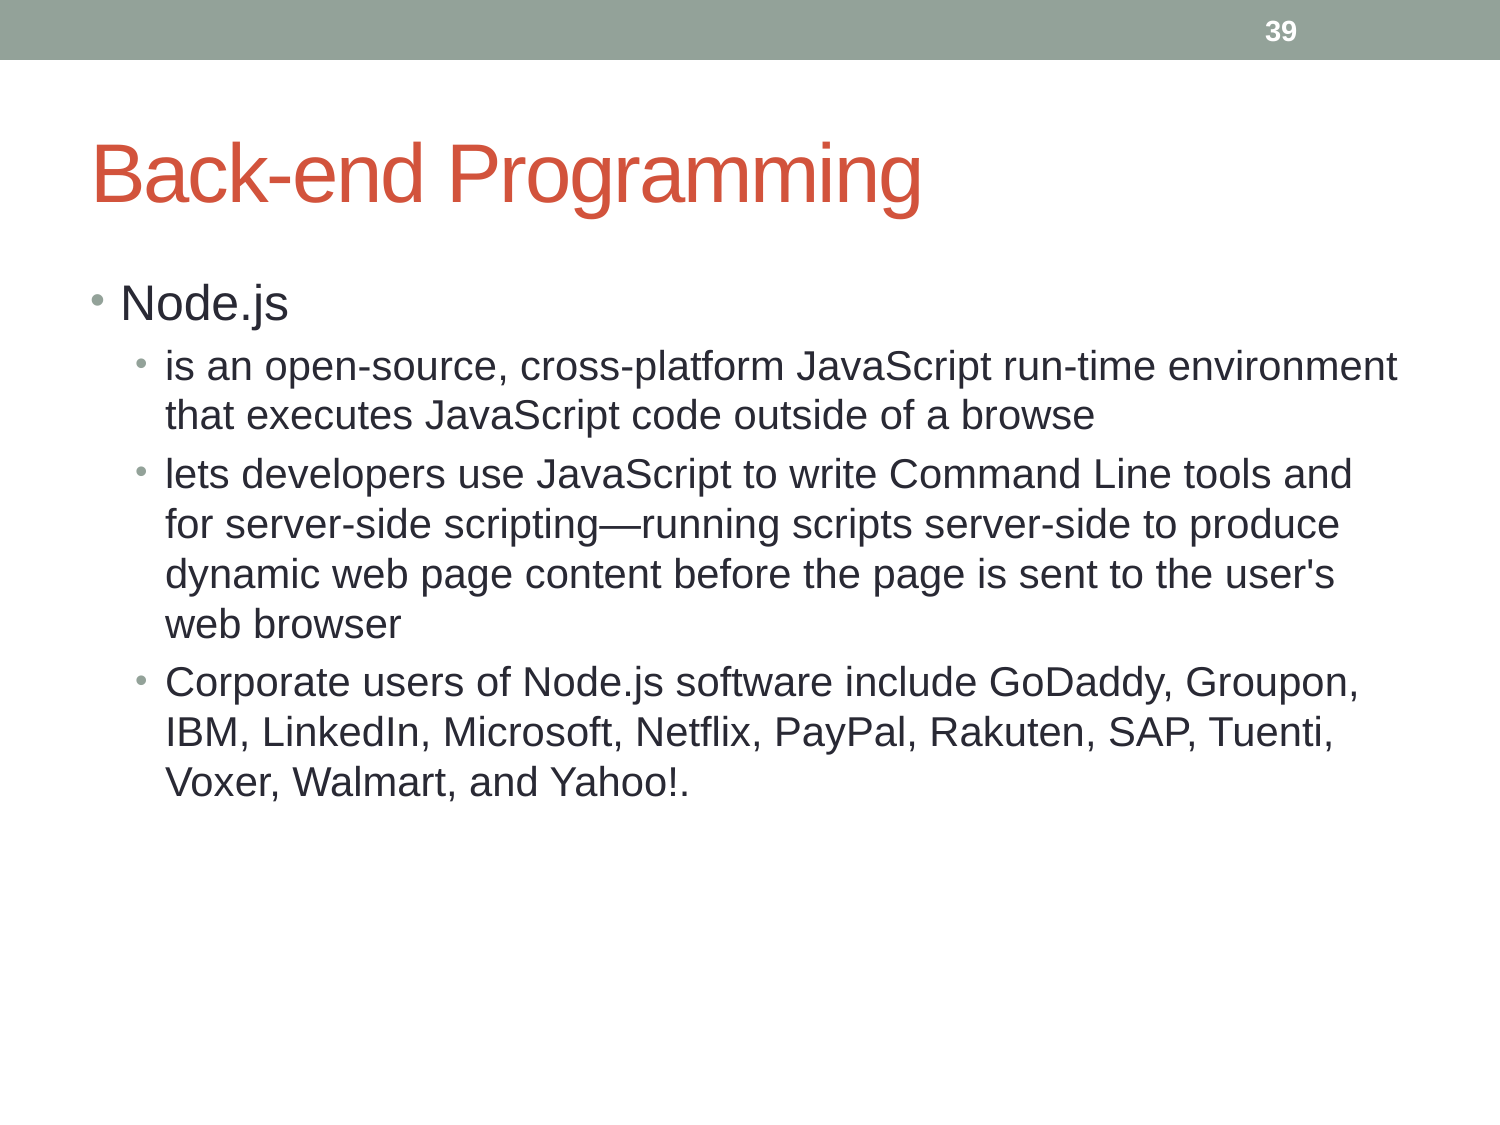

39
# Back-end Programming
Node.js
is an open-source, cross-platform JavaScript run-time environment that executes JavaScript code outside of a browse
lets developers use JavaScript to write Command Line tools and for server-side scripting—running scripts server-side to produce dynamic web page content before the page is sent to the user's web browser
Corporate users of Node.js software include GoDaddy, Groupon, IBM, LinkedIn, Microsoft, Netflix, PayPal, Rakuten, SAP, Tuenti, Voxer, Walmart, and Yahoo!.